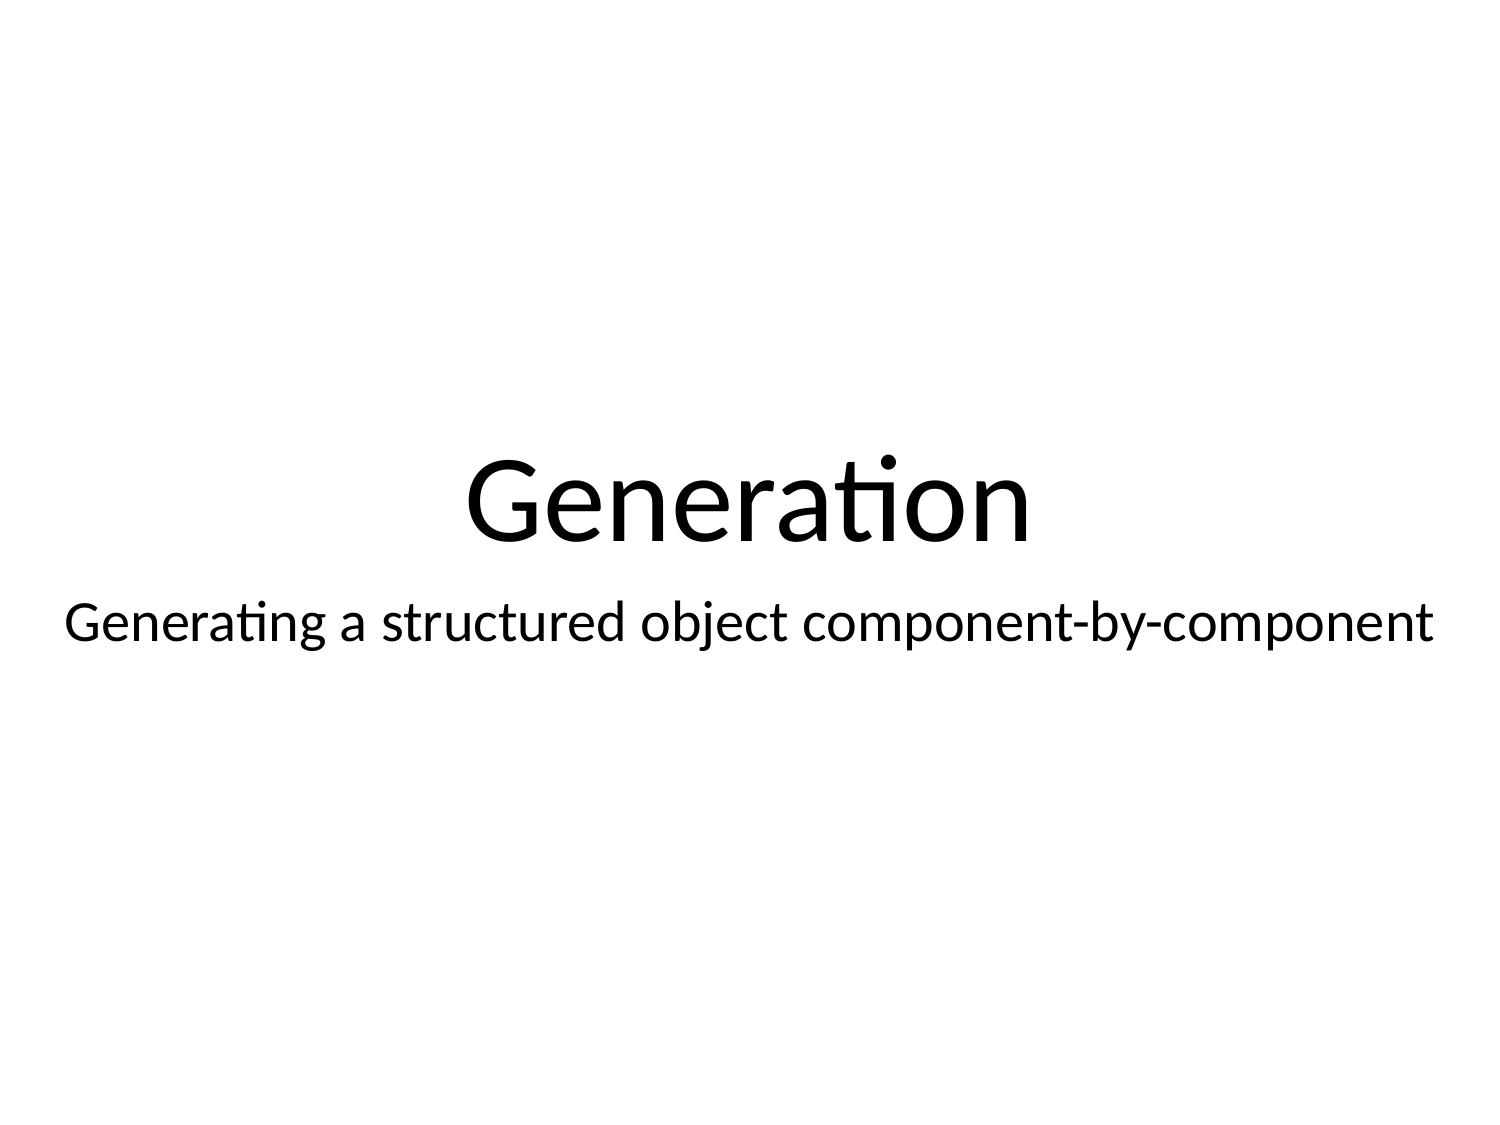

# Generation
Generating a structured object component-by-component